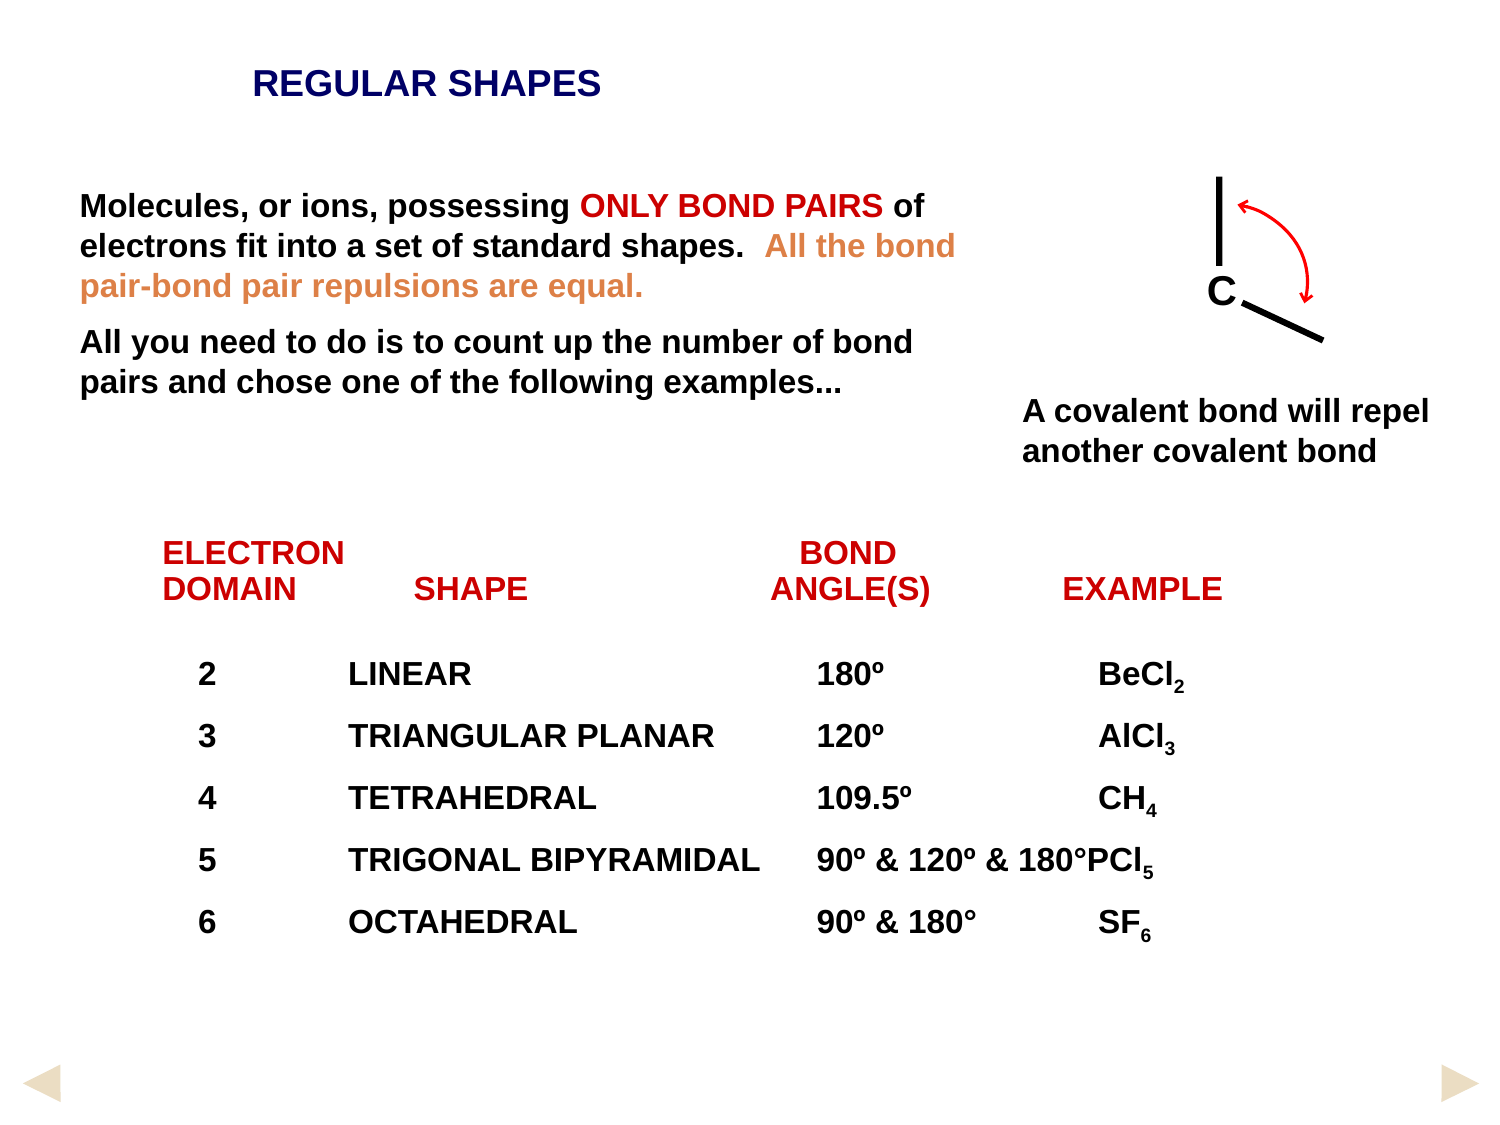

REGULAR SHAPES
Molecules, or ions, possessing ONLY BOND PAIRS of electrons fit into a set of standard shapes.  All the bond pair-bond pair repulsions are equal.
All you need to do is to count up the number of bond pairs and chose one of the following examples...

C

A covalent bond will repel another covalent bond
ELECTRON         			    BOND
DOMAIN	           SHAPE 		 ANGLE(S)	EXAMPLE
2	LINEAR			  180º		BeCl2
3	TRIANGULAR PLANAR	  120º		AlCl3
4	TETRAHEDRAL		  109.5º		CH4
5	TRIGONAL BIPYRAMIDAL	  90º & 120º & 180°PCl5
6	OCTAHEDRAL		  90º & 180°	SF6